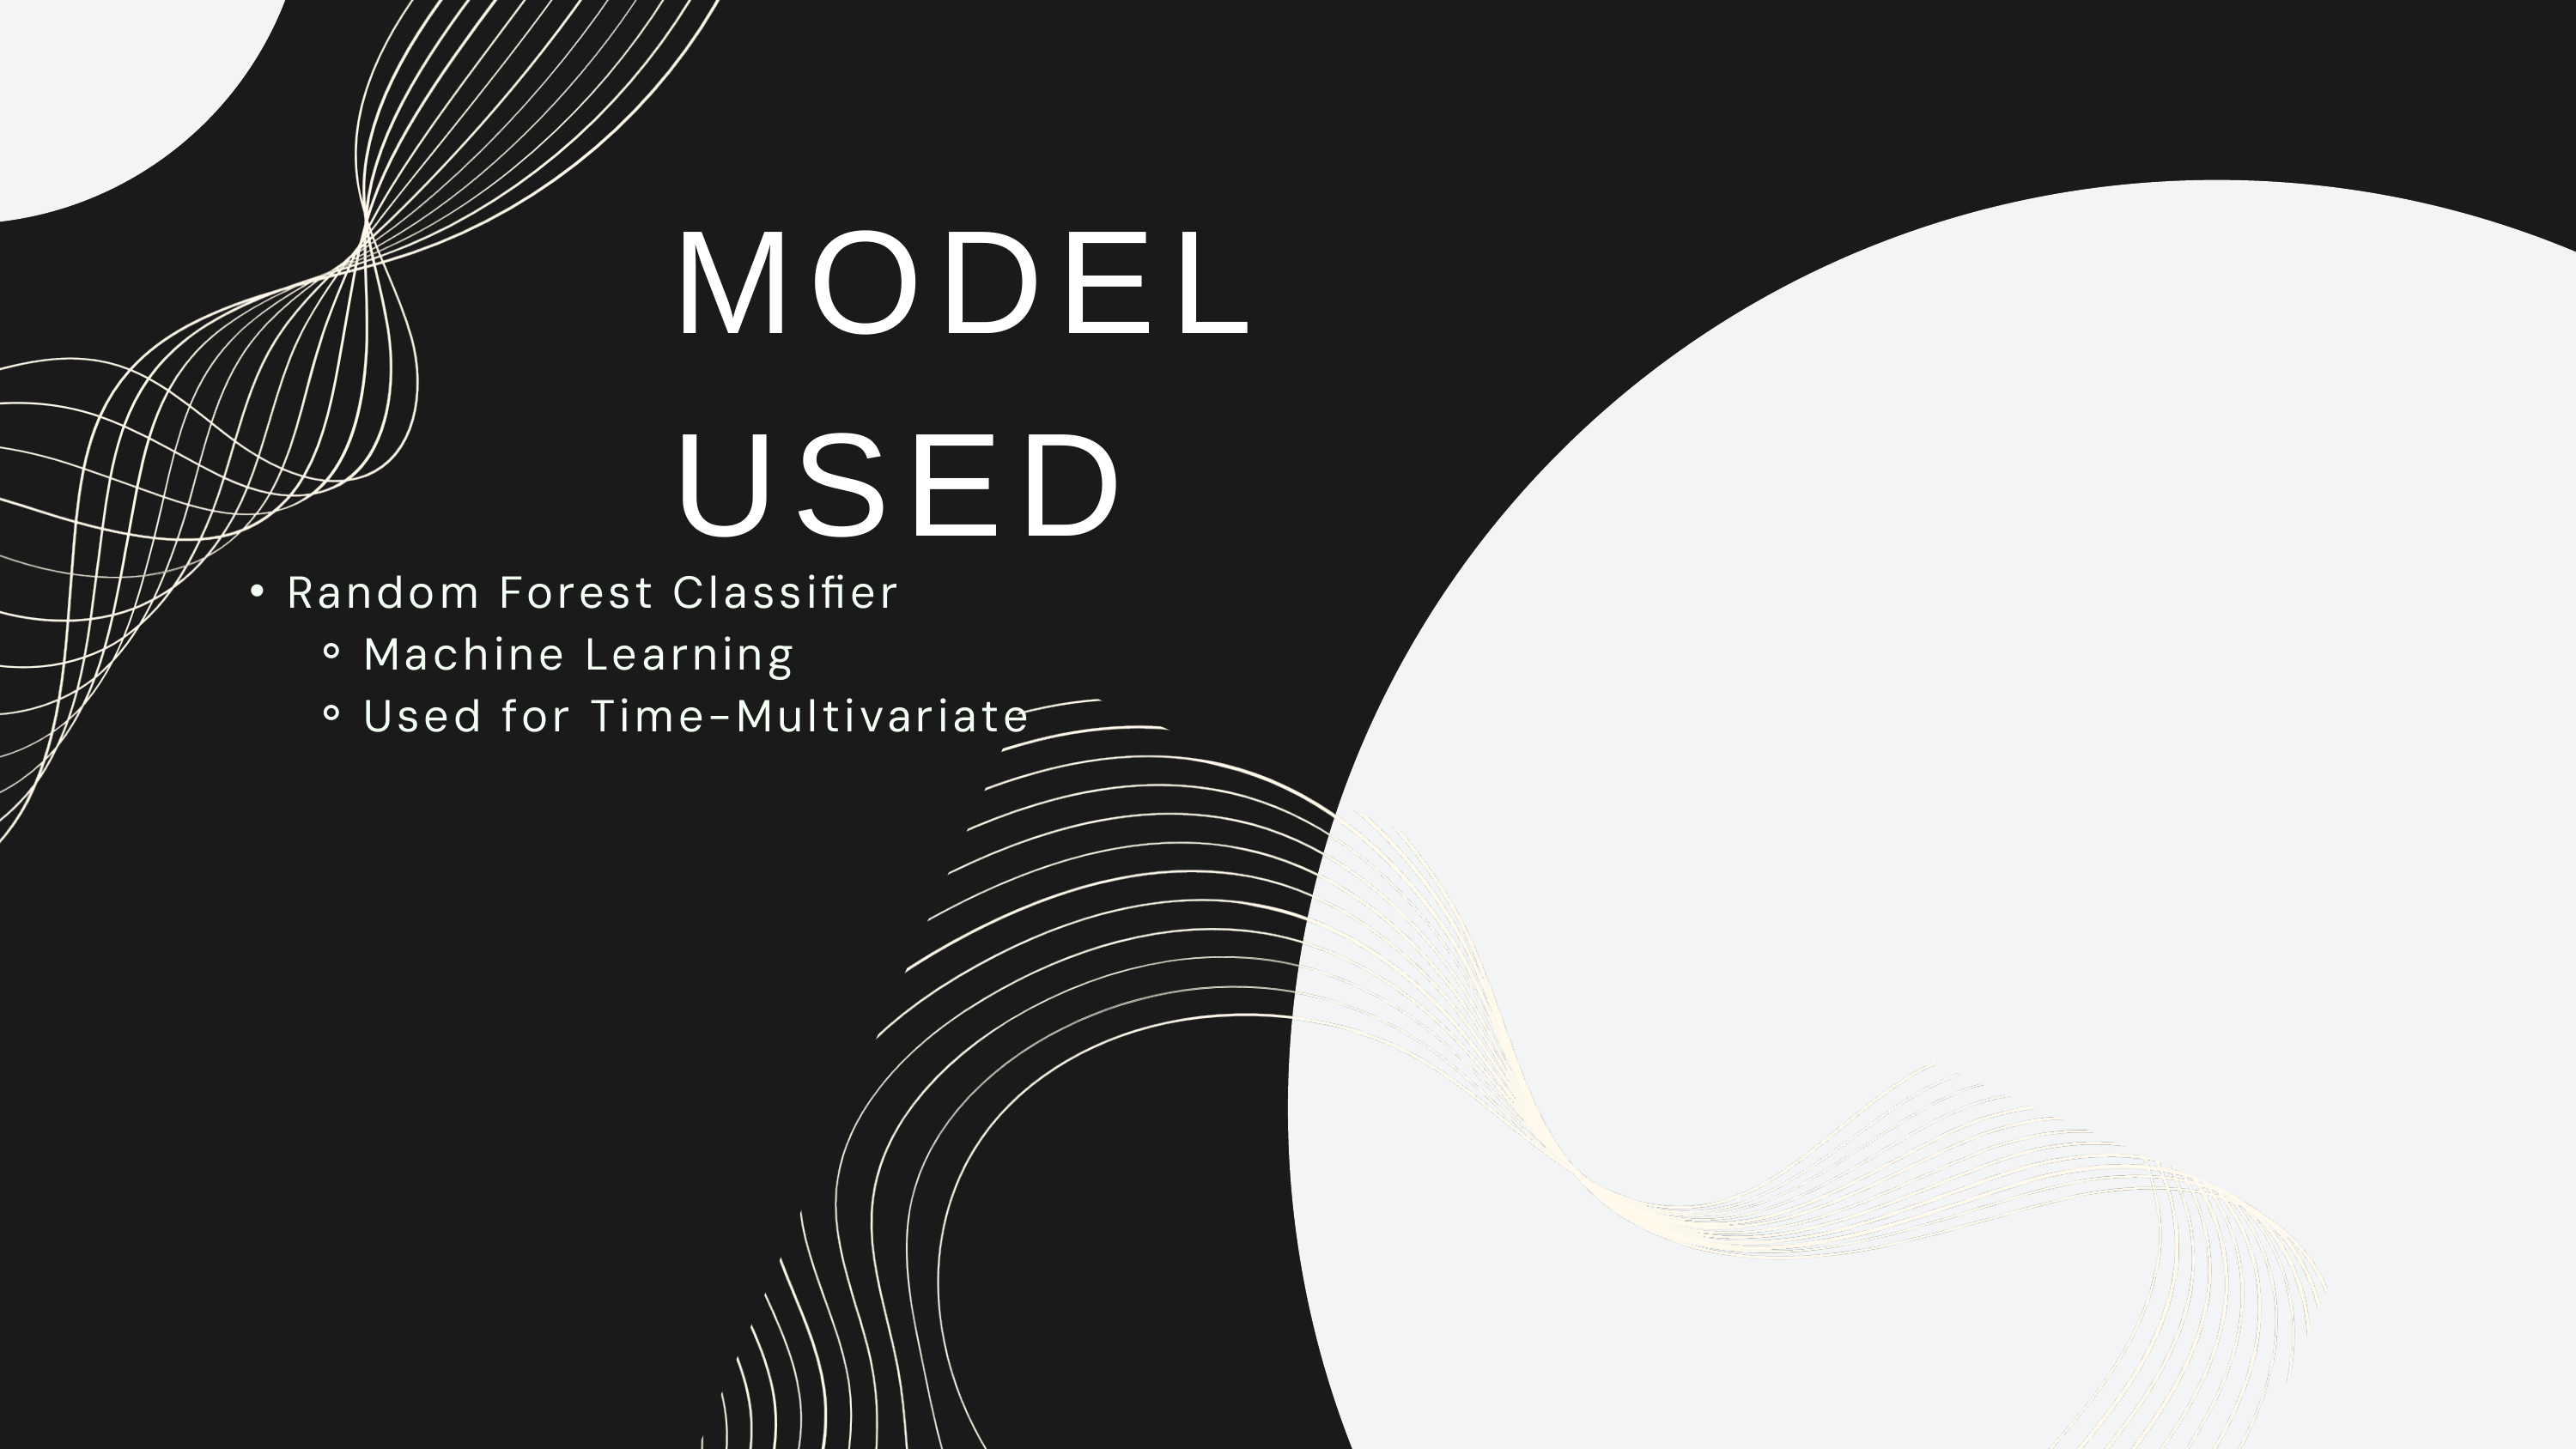

MODEL USED

Random Forest Classifier
Machine Learning
Used for Time-Multivariate